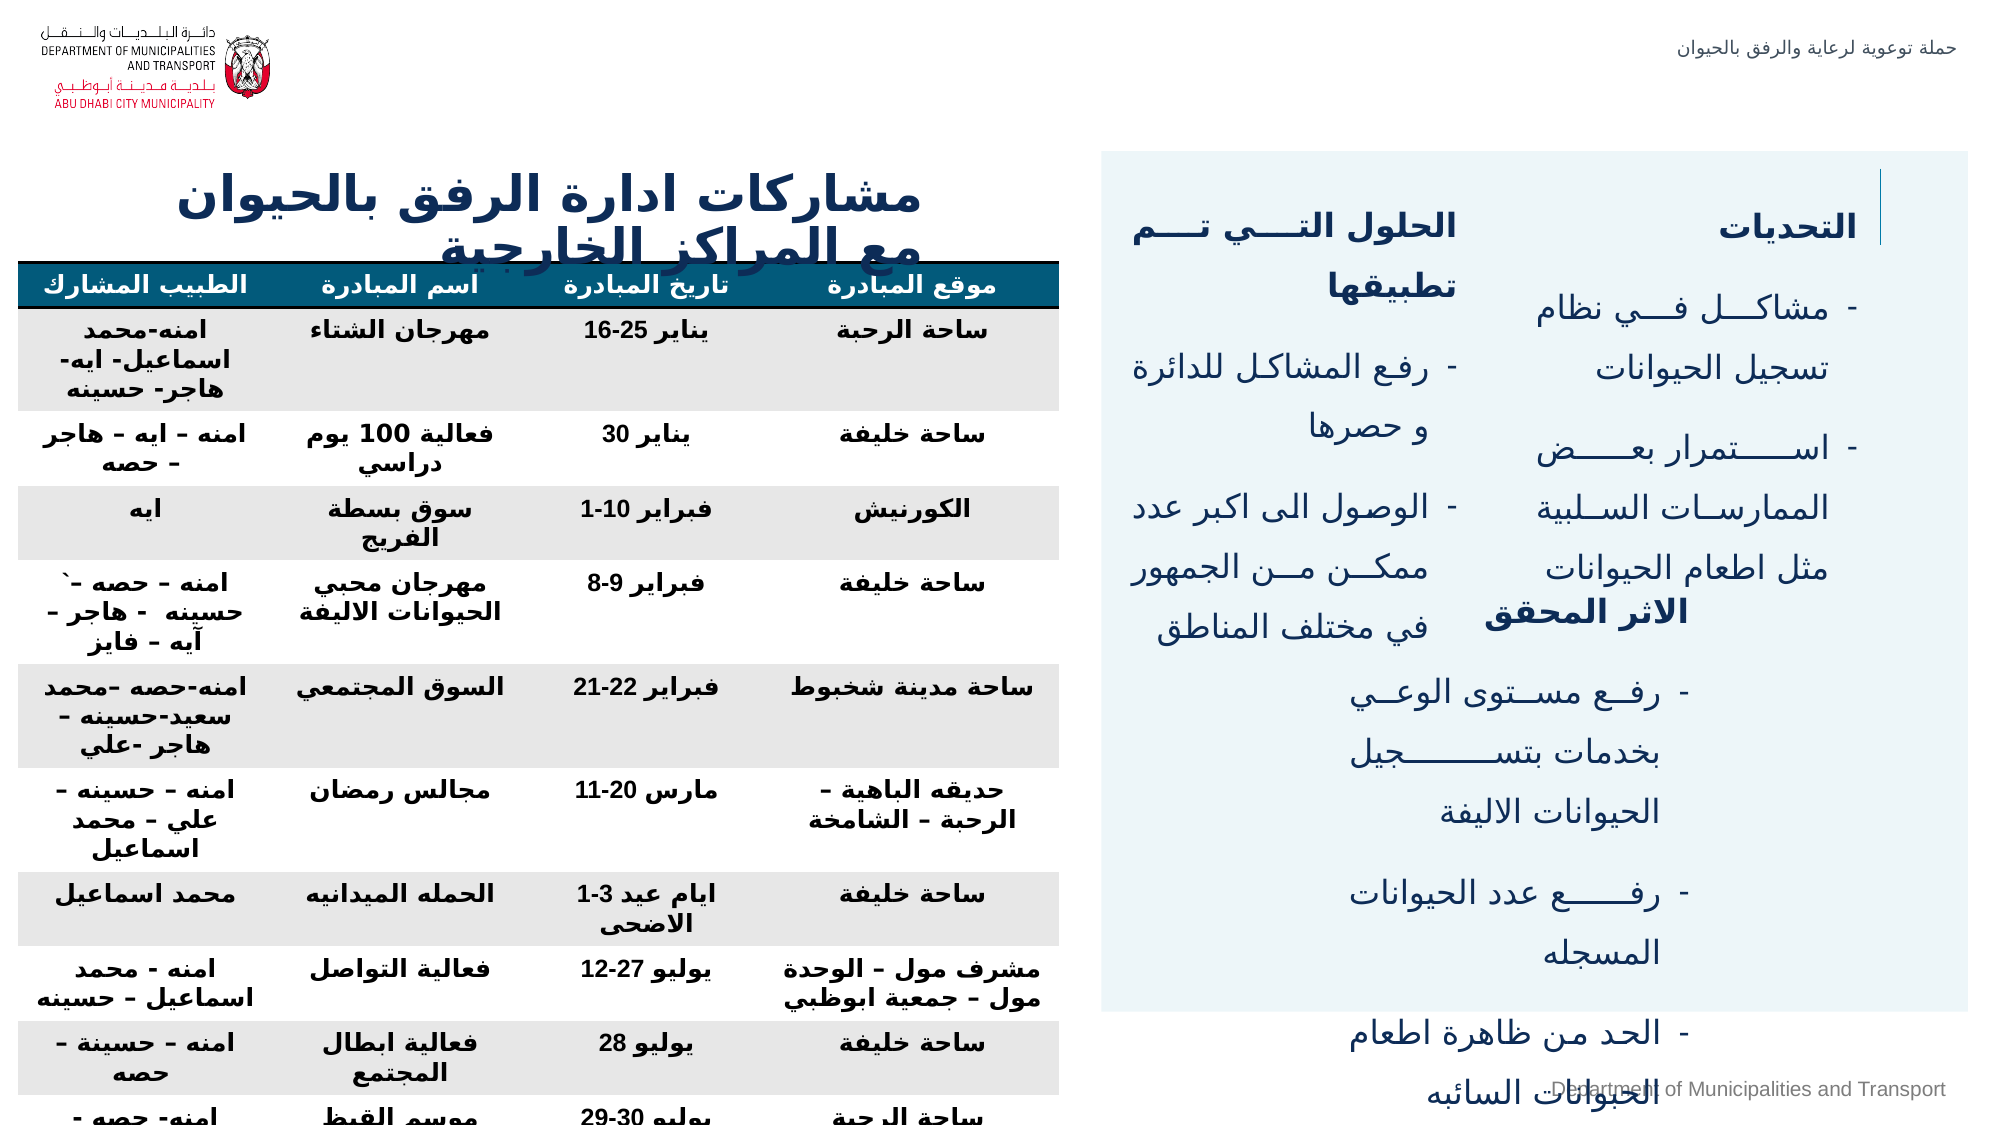

حملة توعوية لرعاية والرفق بالحيوان

مشاركات ادارة الرفق بالحيوان مع المراكز الخارجية

الحلول التي تم تطبيقها
رفع المشاكل للدائرة و حصرها
الوصول الى اكبر عدد ممكن من الجمهور في مختلف المناطق

التحديات
مشاكل في نظام تسجيل الحيوانات
استمرار بعض الممارسات السلبية مثل اطعام الحيوانات

| الطبيب المشارك | اسم المبادرة | تاريخ المبادرة | موقع المبادرة |
| --- | --- | --- | --- |
| امنه-محمد اسماعيل- ايه- هاجر- حسينه | مهرجان الشتاء | 16-25 يناير | ساحة الرحبة |
| امنه – ايه – هاجر – حصه | فعالية 100 يوم دراسي | 30 يناير | ساحة خليفة |
| ايه | سوق بسطة الفريج | 1-10 فبراير | الكورنيش |
| `امنه – حصه – حسينه - هاجر – آيه – فايز | مهرجان محبي الحيوانات الاليفة | 8-9 فبراير | ساحة خليفة |
| امنه-حصه –محمد سعيد-حسينه – هاجر -علي | السوق المجتمعي | 21-22 فبراير | ساحة مدينة شخبوط |
| امنه – حسينه – علي – محمد اسماعيل | مجالس رمضان | 11-20 مارس | حديقه الباهية – الرحبة – الشامخة |
| محمد اسماعيل | الحمله الميدانيه | 1-3 ايام عيد الاضحى | ساحة خليفة |
| امنه - محمد اسماعيل – حسينه | فعالية التواصل | 12-27 يوليو | مشرف مول – الوحدة مول – جمعية ابوظبي |
| امنه – حسينة – حصه | فعالية ابطال المجتمع | 28 يوليو | ساحة خليفة |
| امنه- حصه - حسينه | موسم القيظ | 29-30 يوليو | ساحة الرحبة |
| امنه- حسينة – حصه-علي | مهرجان النوخذه الصغير | 8-17 اغسطس | الكورنيش |
| امنه – حسينه - ايه | ملتقى محبى الحيوانات | 23-24 اغسطس | الفلاح |
| امنه- حصه | مدينتي اجمل | 25 سبتمبر | الكورنيش |

الاثر المحقق
رفع مستوى الوعي بخدمات بتسجيل الحيوانات الاليفة
رفع عدد الحيوانات المسجله
الحد من ظاهرة اطعام الحبوانات السائبه
3